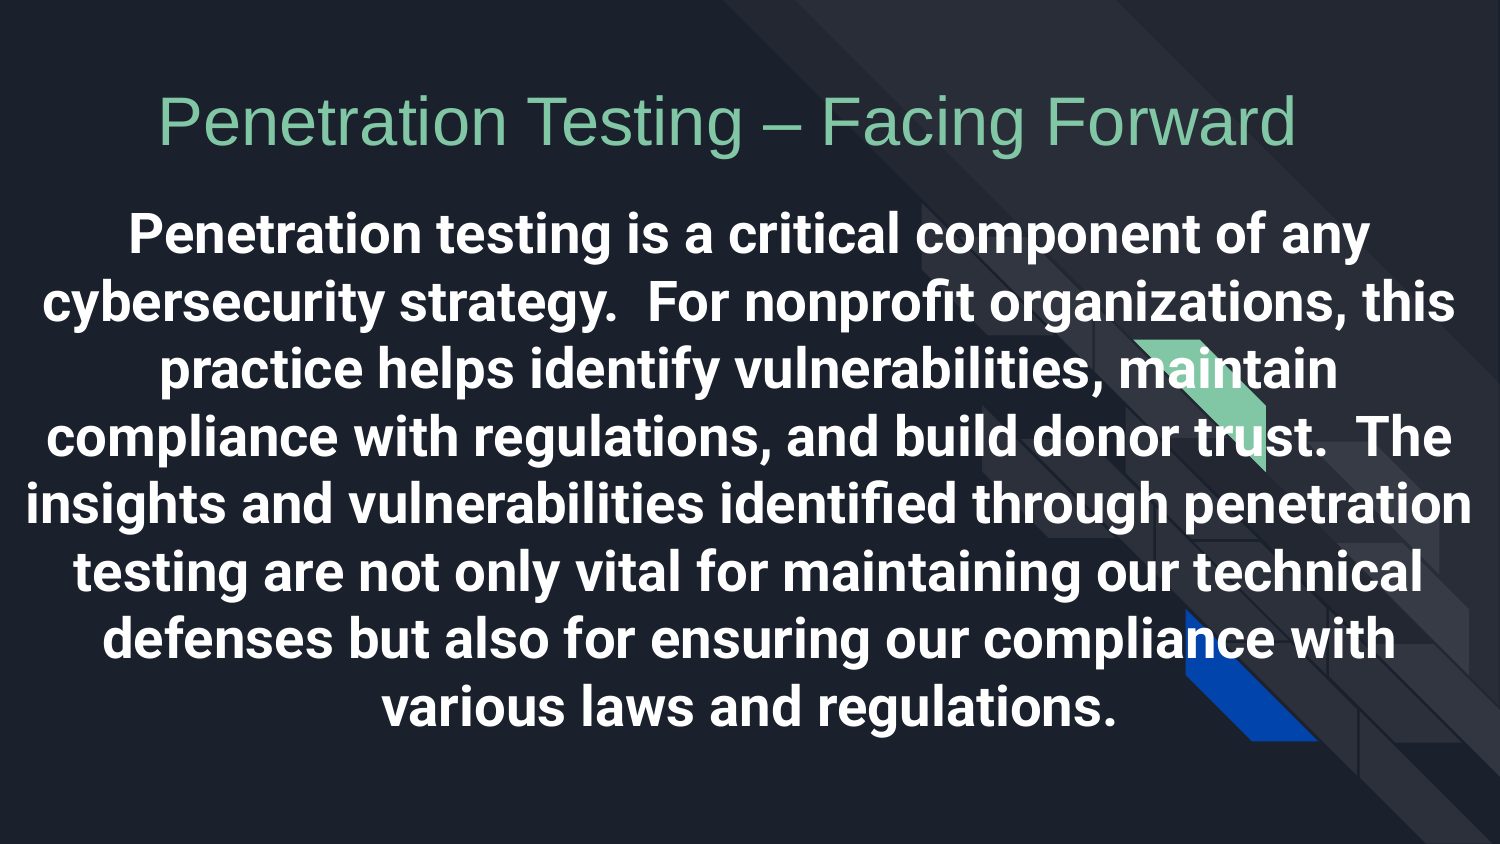

# Penetration Testing – Facing Forward
Penetration testing is a critical component of any cybersecurity strategy.  For nonprofit organizations, this practice helps identify vulnerabilities, maintain compliance with regulations, and build donor trust.  The insights and vulnerabilities identified through penetration testing are not only vital for maintaining our technical defenses but also for ensuring our compliance with various laws and regulations.